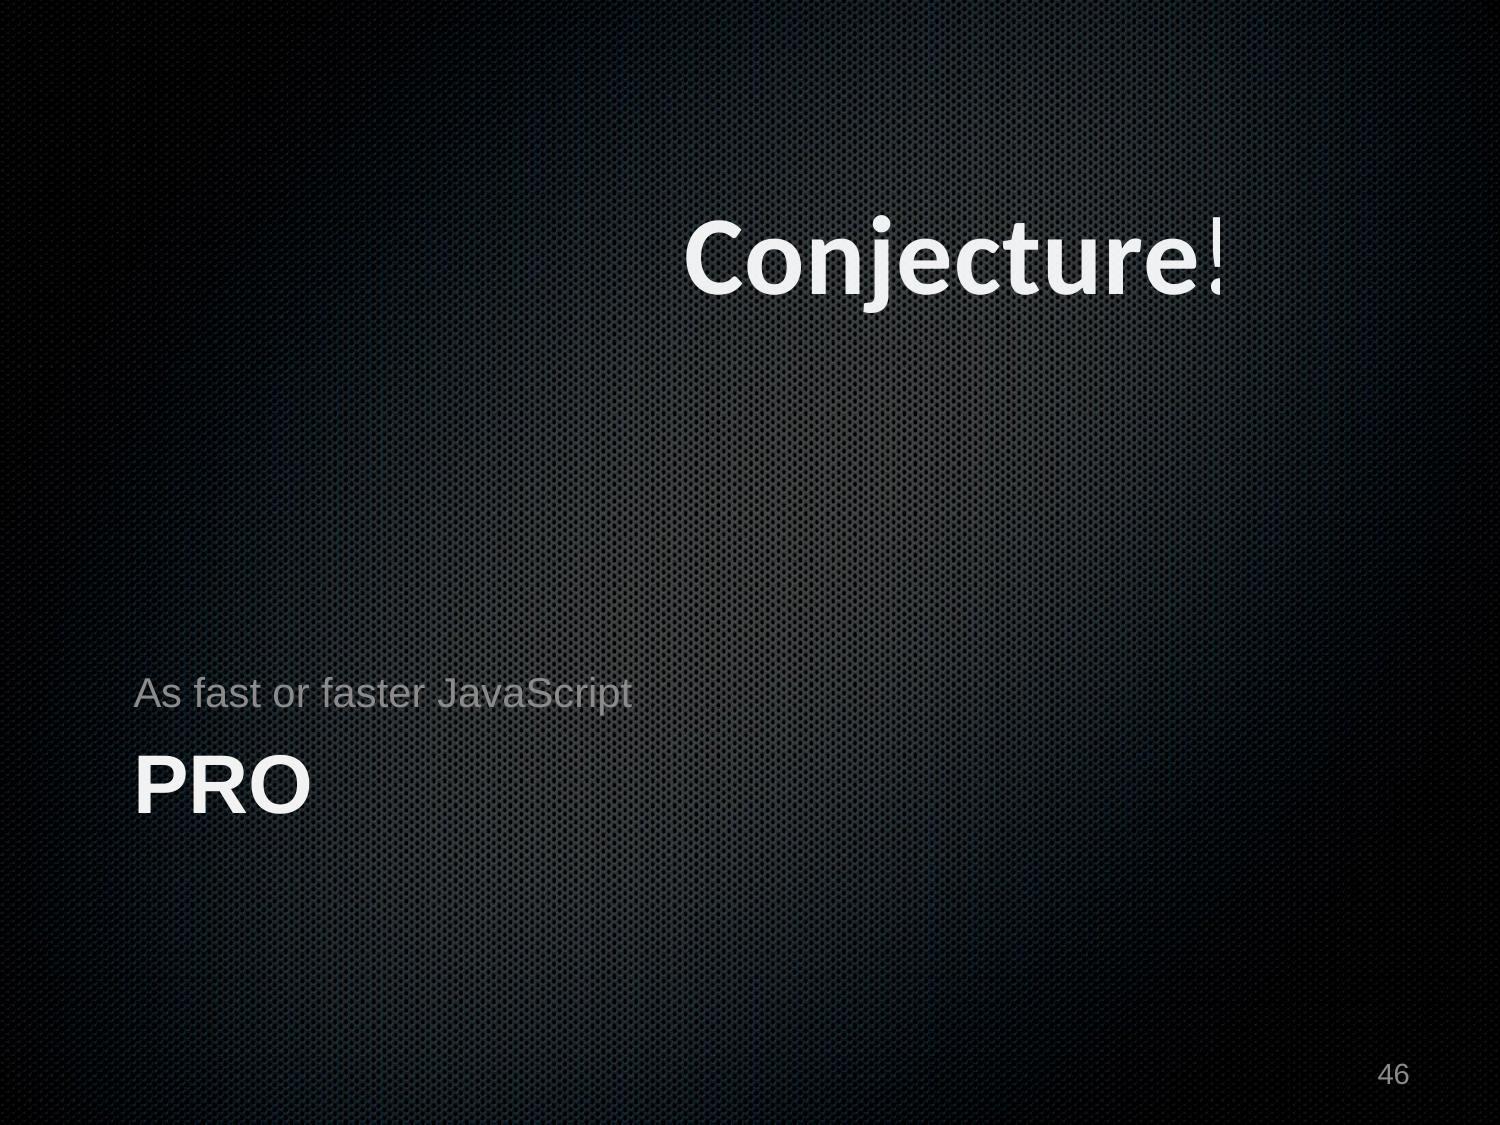

Conjecture!
As fast or faster JavaScript
# Pro
46